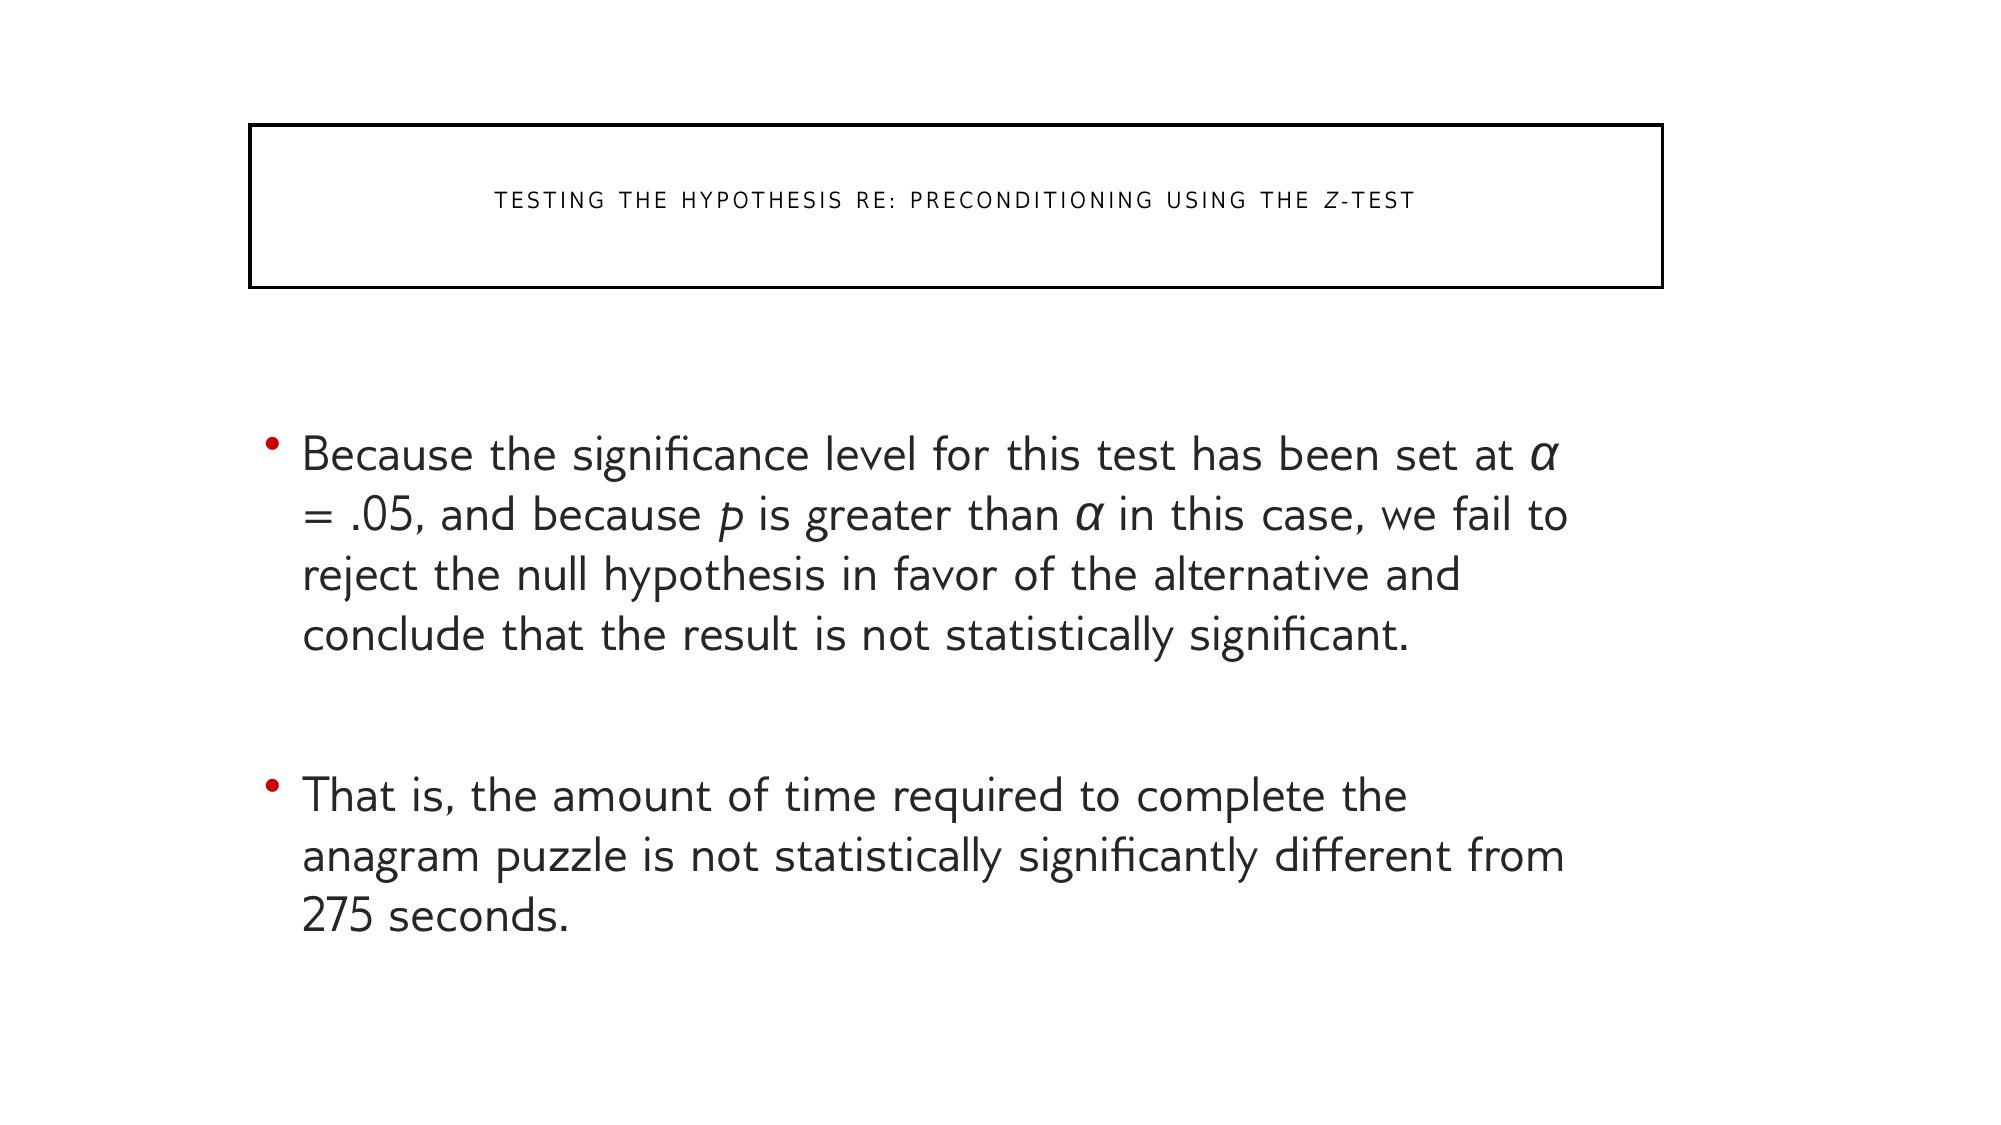

Testing the Hypothesis Re: Preconditioning Using the z-test
Because the significance level for this test has been set at α = .05, and because p is greater than α in this case, we fail to reject the null hypothesis in favor of the alternative and conclude that the result is not statistically significant.

That is, the amount of time required to complete the anagram puzzle is not statistically significantly different from 275 seconds.

288